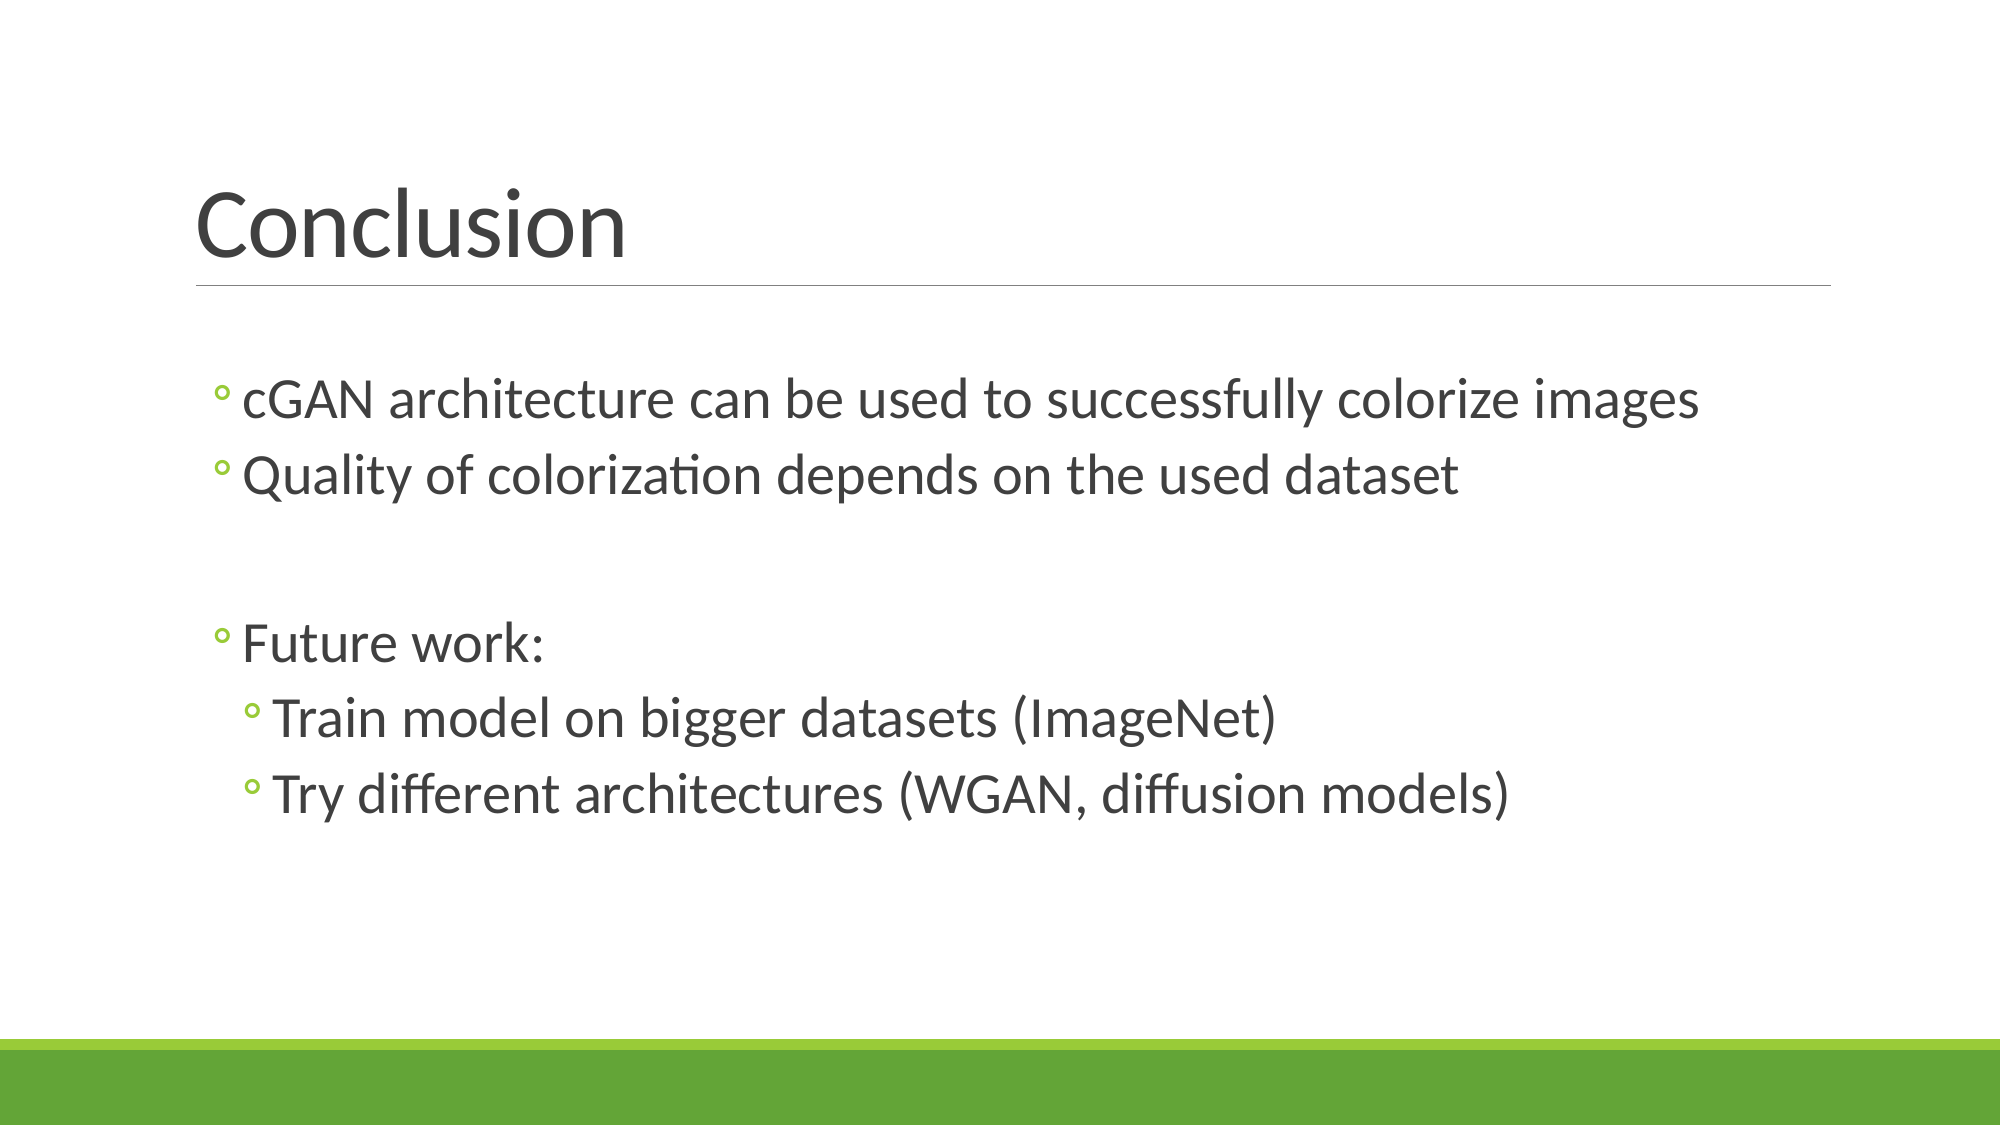

# Conclusion

cGAN architecture can be used to successfully colorize images
Quality of colorization depends on the used dataset

Future work:
Train model on bigger datasets (ImageNet)
Try different architectures (WGAN, diffusion models)